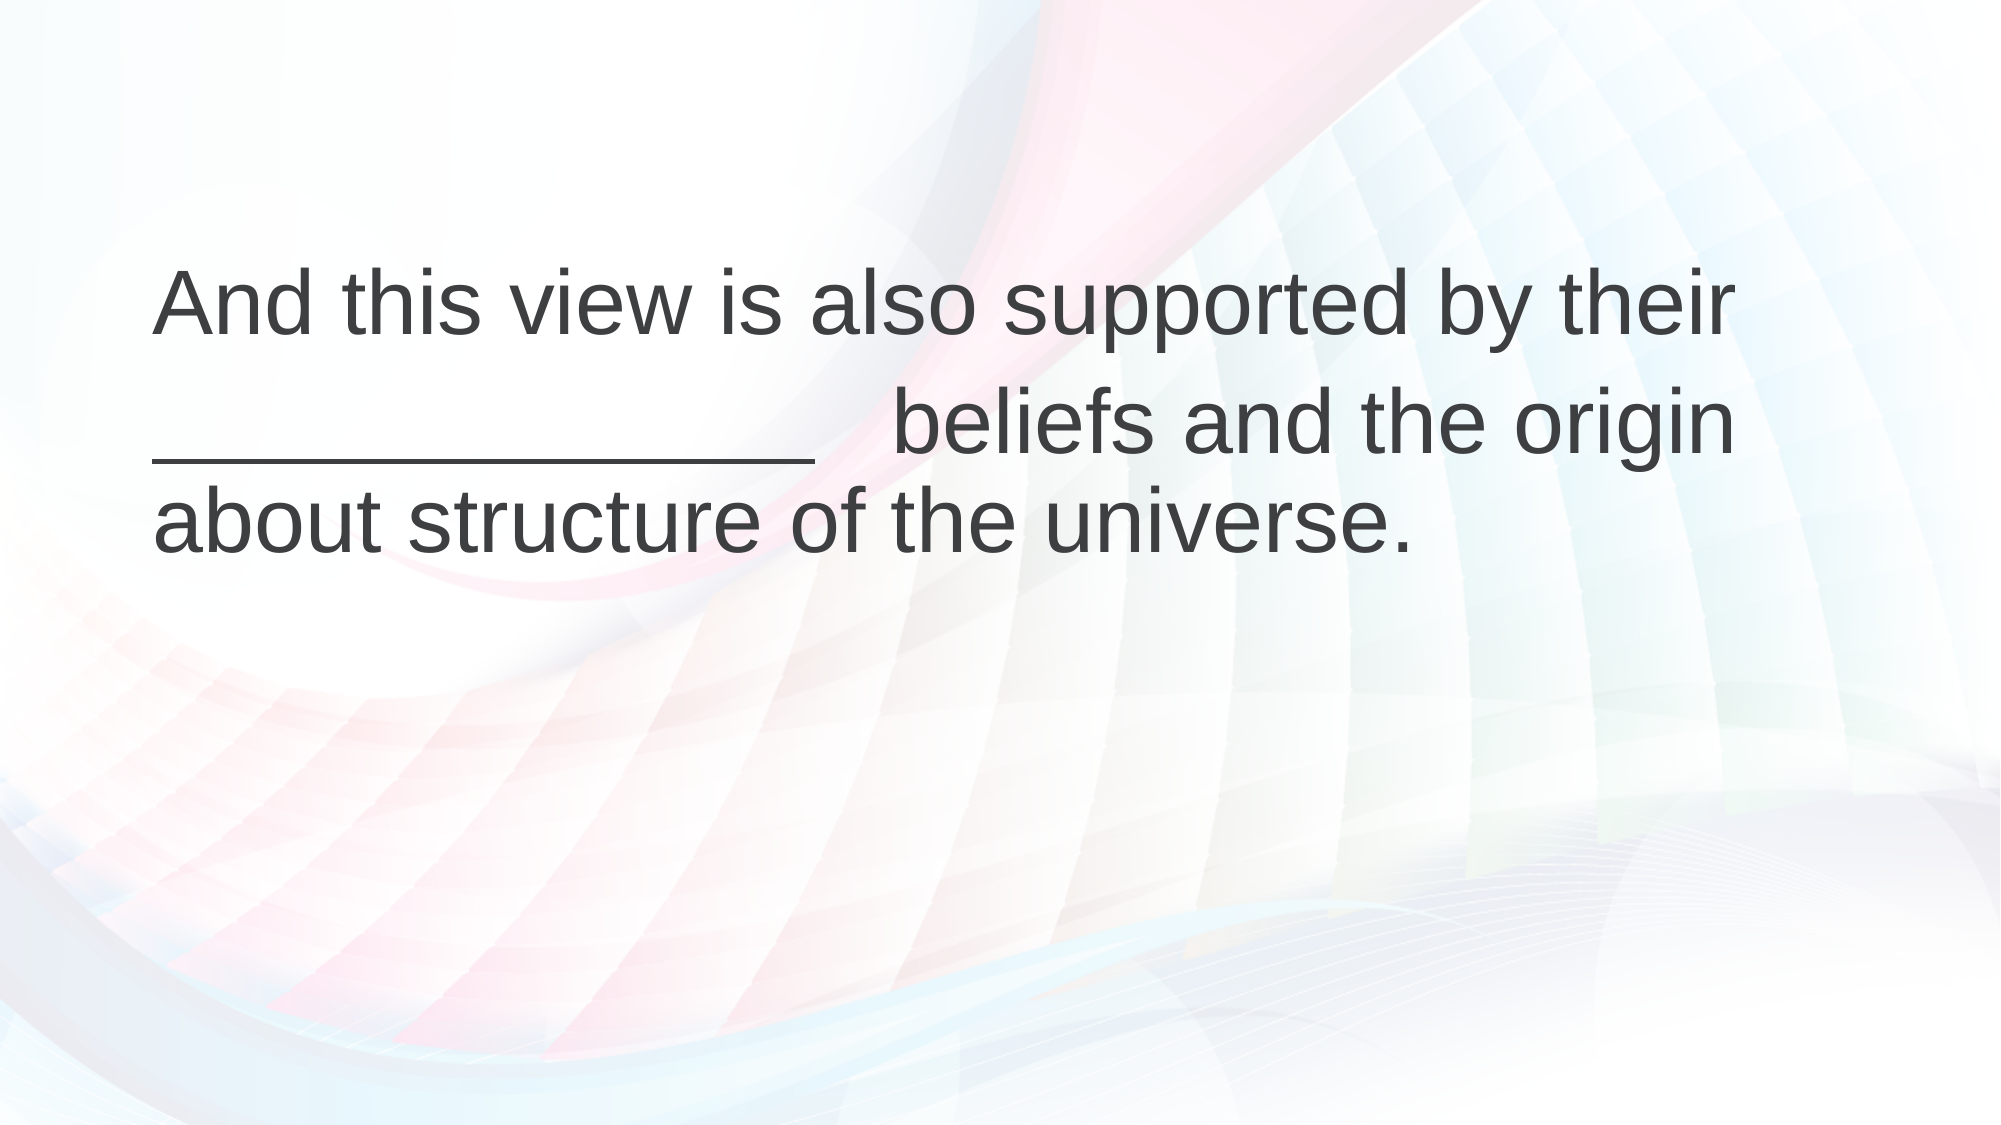

#
And this view is also supported by their
                             beliefs and the origin about structure of the universe.